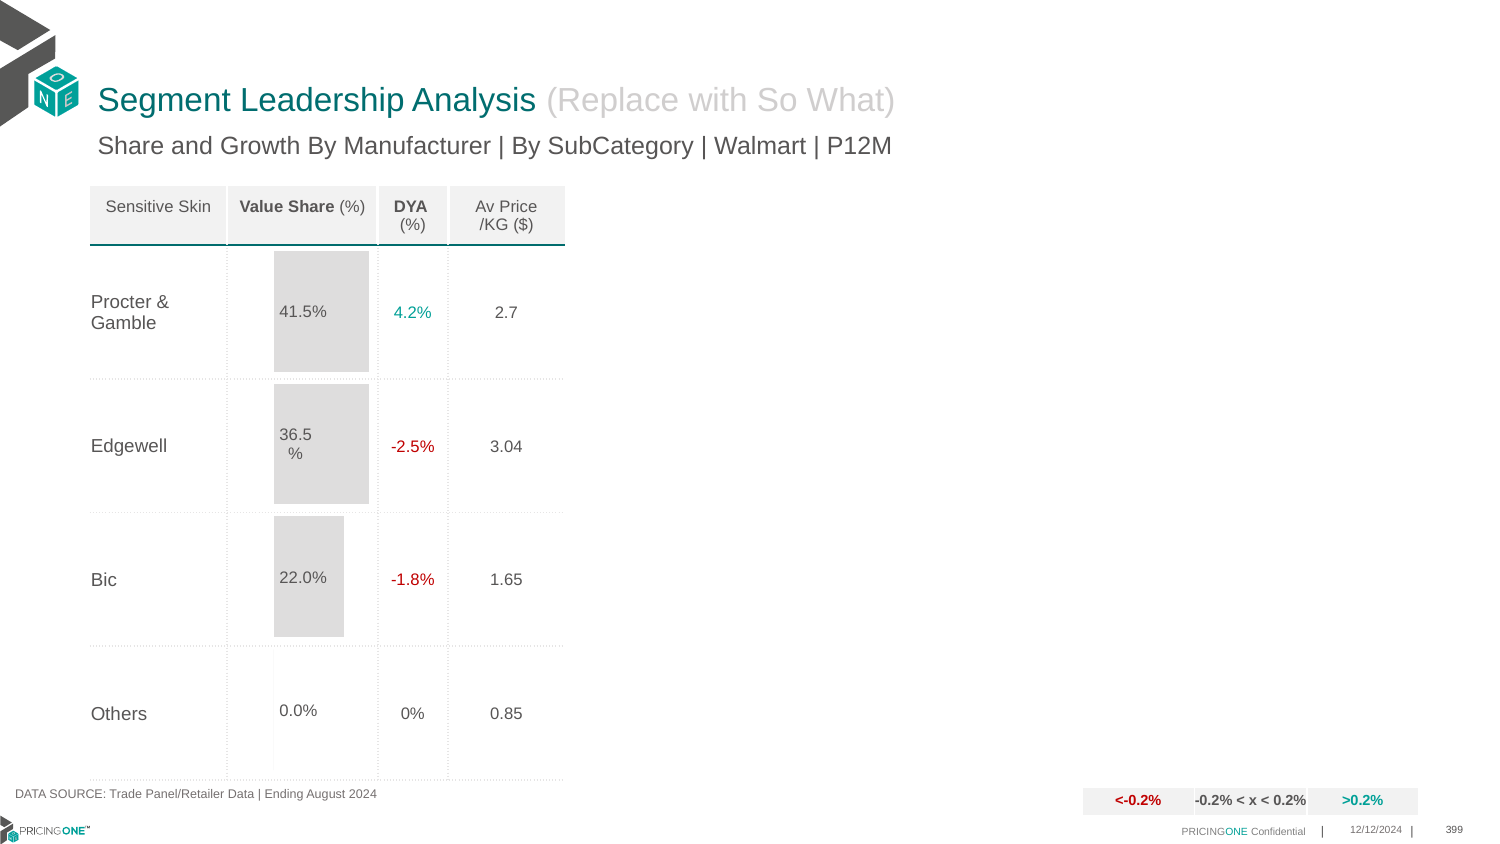

# Segment Leadership Analysis (Replace with So What)
Share and Growth By Manufacturer | By SubCategory | Walmart | P12M
| Sensitive Skin | Value Share (%) | DYA (%) | Av Price /KG ($) |
| --- | --- | --- | --- |
| Procter & Gamble |  | 4.2% | 2.7 |
| Edgewell |  | -2.5% | 3.04 |
| Bic |  | -1.8% | 1.65 |
| Others |  | 0% | 0.85 |

### Chart

| Category | Walmart | Sensitive Skin |
|---|---|
|  | 0.4152565410428448 |
DATA SOURCE: Trade Panel/Retailer Data | Ending August 2024
| <-0.2% | -0.2% < x < 0.2% | >0.2% |
| --- | --- | --- |

12/12/2024
399